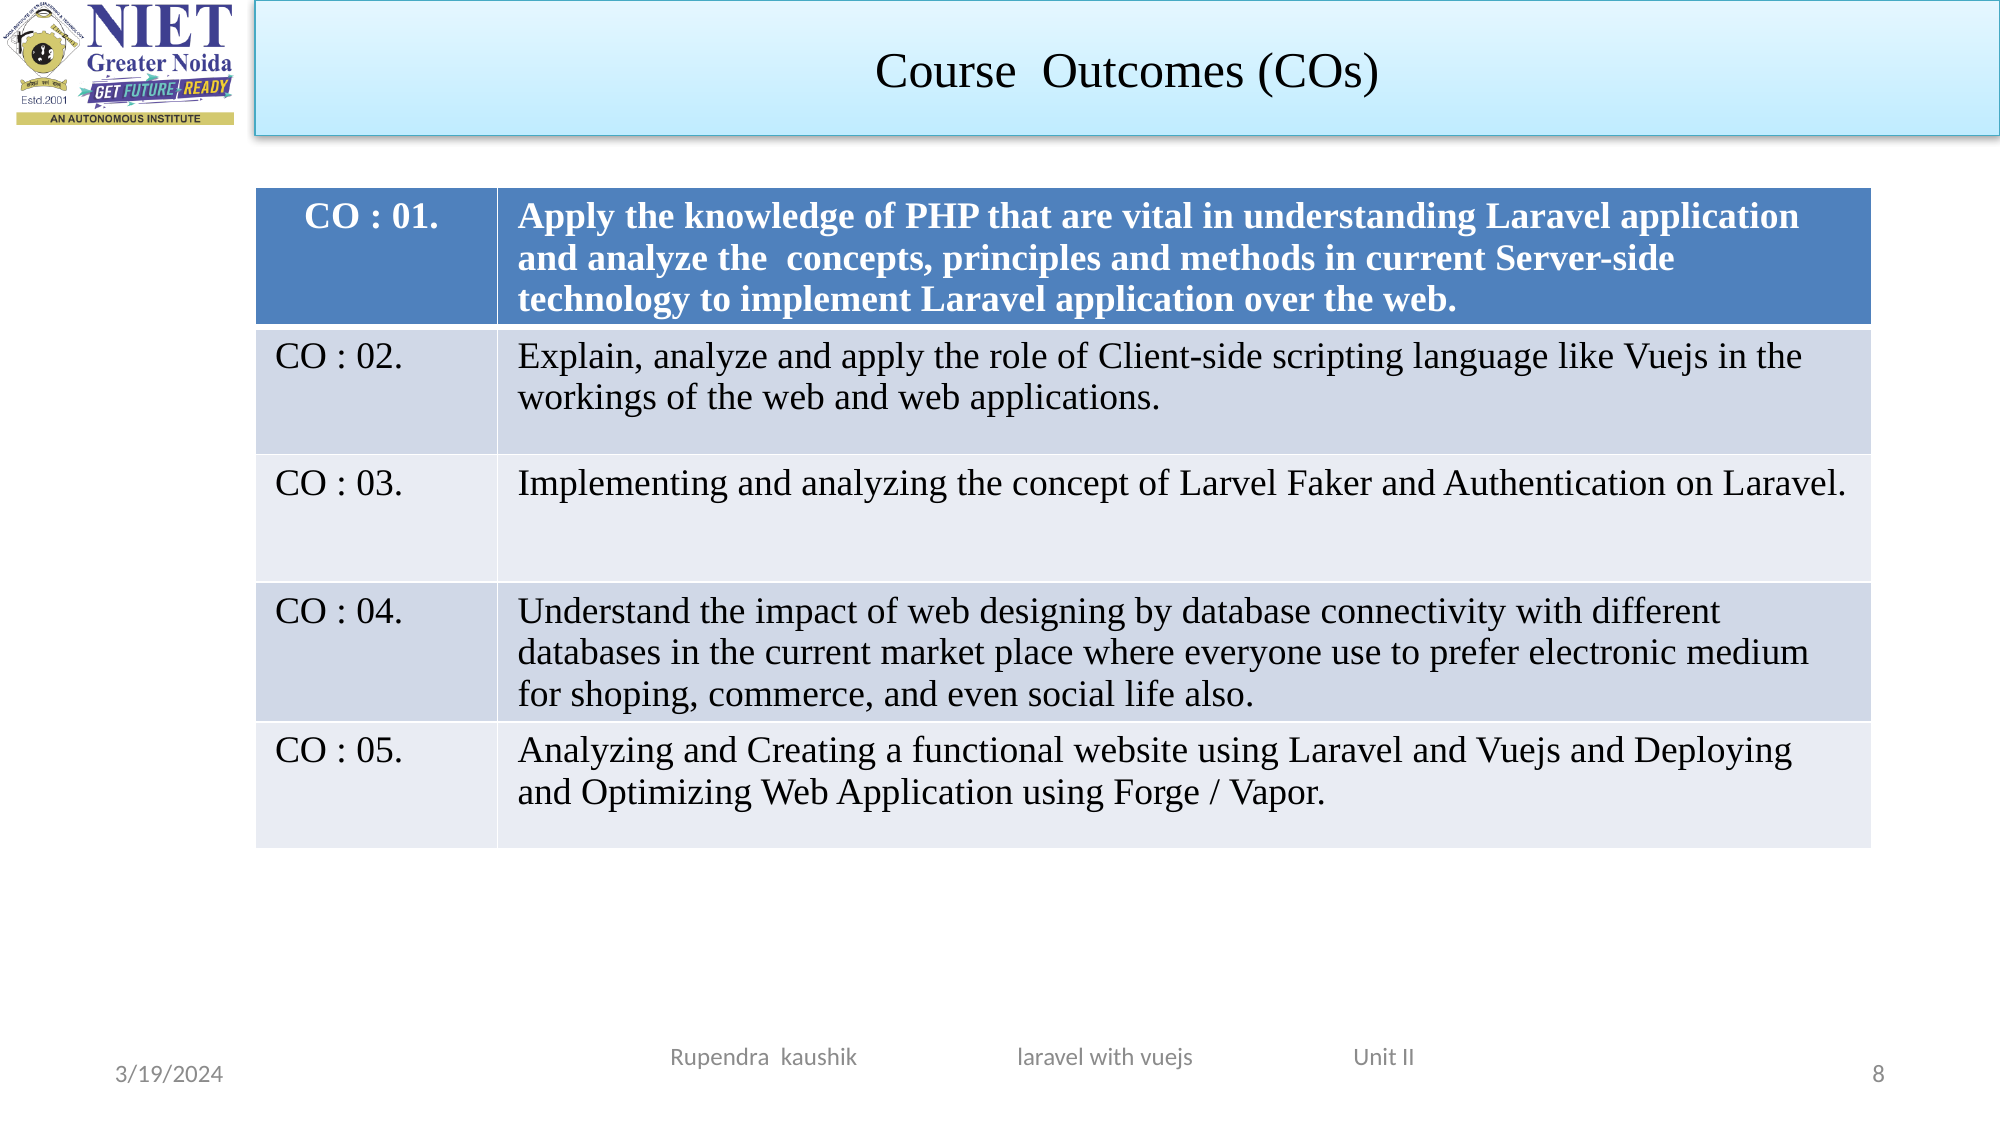

Course  Outcomes (COs)
| CO : 01. | Apply the knowledge of PHP that are vital in understanding Laravel application and analyze the concepts, principles and methods in current Server-side technology to implement Laravel application over the web. |
| --- | --- |
| CO : 02. | Explain, analyze and apply the role of Client-side scripting language like Vuejs in the workings of the web and web applications. |
| CO : 03. | Implementing and analyzing the concept of Larvel Faker and Authentication on Laravel. |
| CO : 04. | Understand the impact of web designing by database connectivity with different databases in the current market place where everyone use to prefer electronic medium for shoping, commerce, and even social life also. |
| CO : 05. | Analyzing and Creating a functional website using Laravel and Vuejs and Deploying and Optimizing Web Application using Forge / Vapor. |
Rupendra  kaushik                            laravel with vuejs                            Unit II
3/19/2024
8